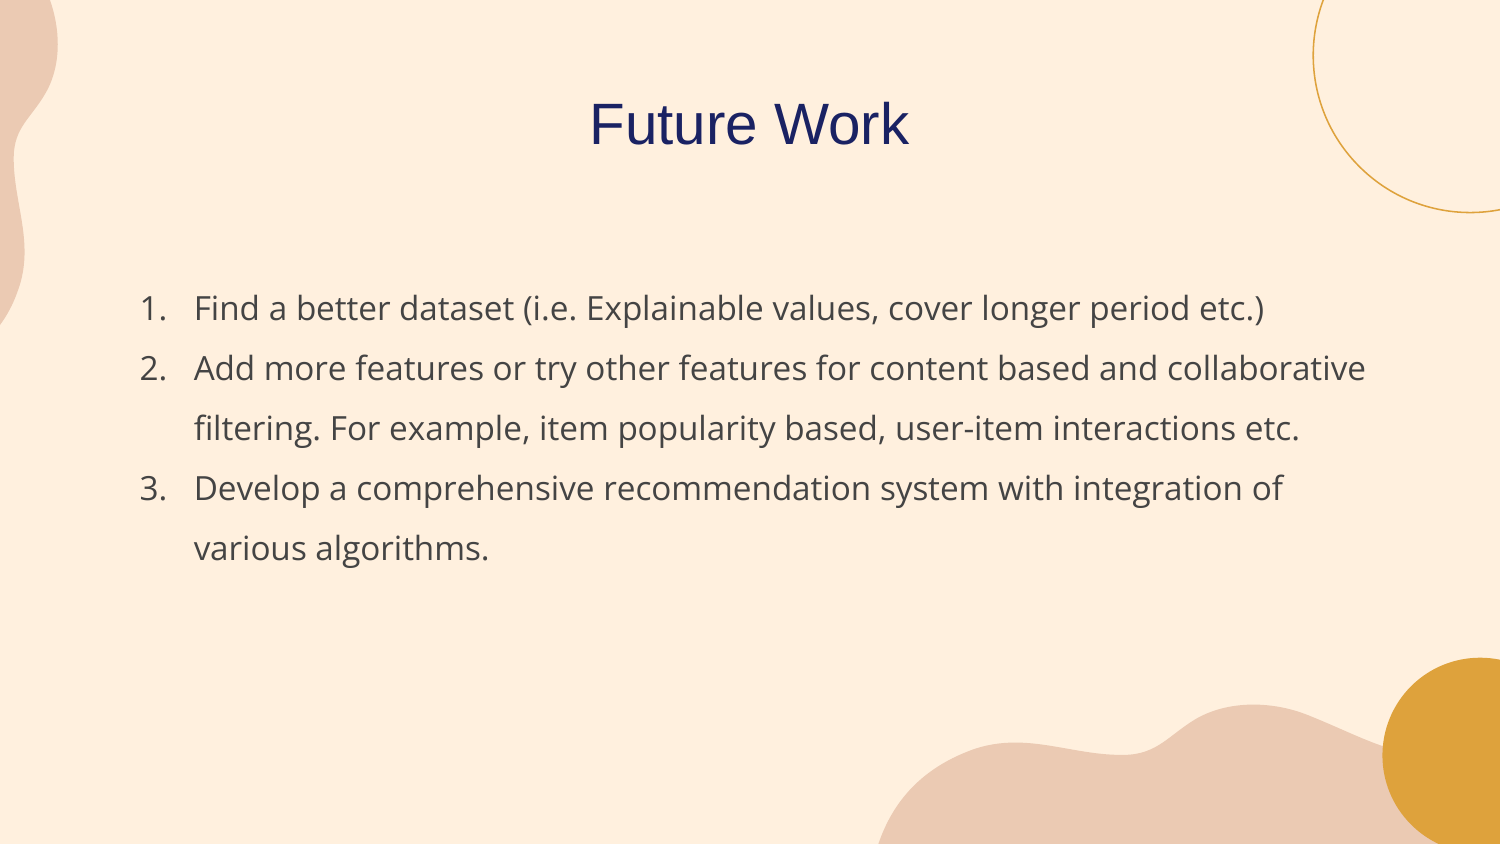

# Future Work

Find a better dataset (i.e. Explainable values, cover longer period etc.)
Add more features or try other features for content based and collaborative filtering. For example, item popularity based, user-item interactions etc.
Develop a comprehensive recommendation system with integration of various algorithms.